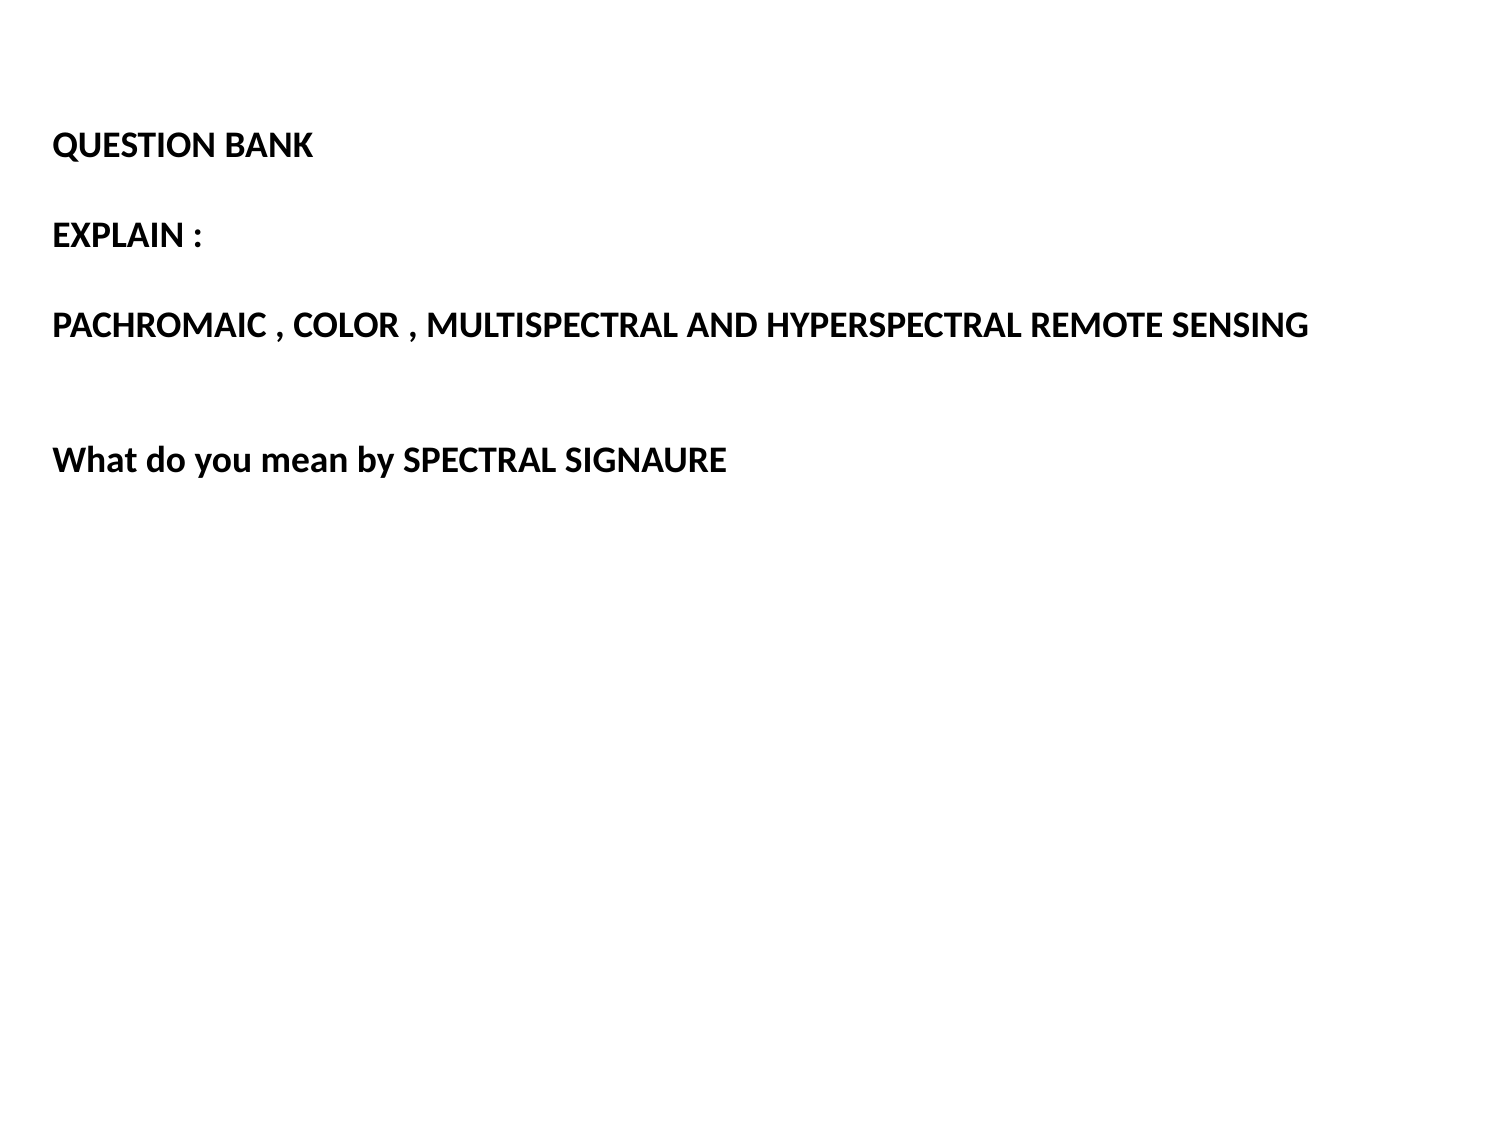

QUESTION BANK

EXPLAIN :

PACHROMAIC , COLOR , MULTISPECTRAL AND HYPERSPECTRAL REMOTE SENSING

What do you mean by SPECTRAL SIGNAURE